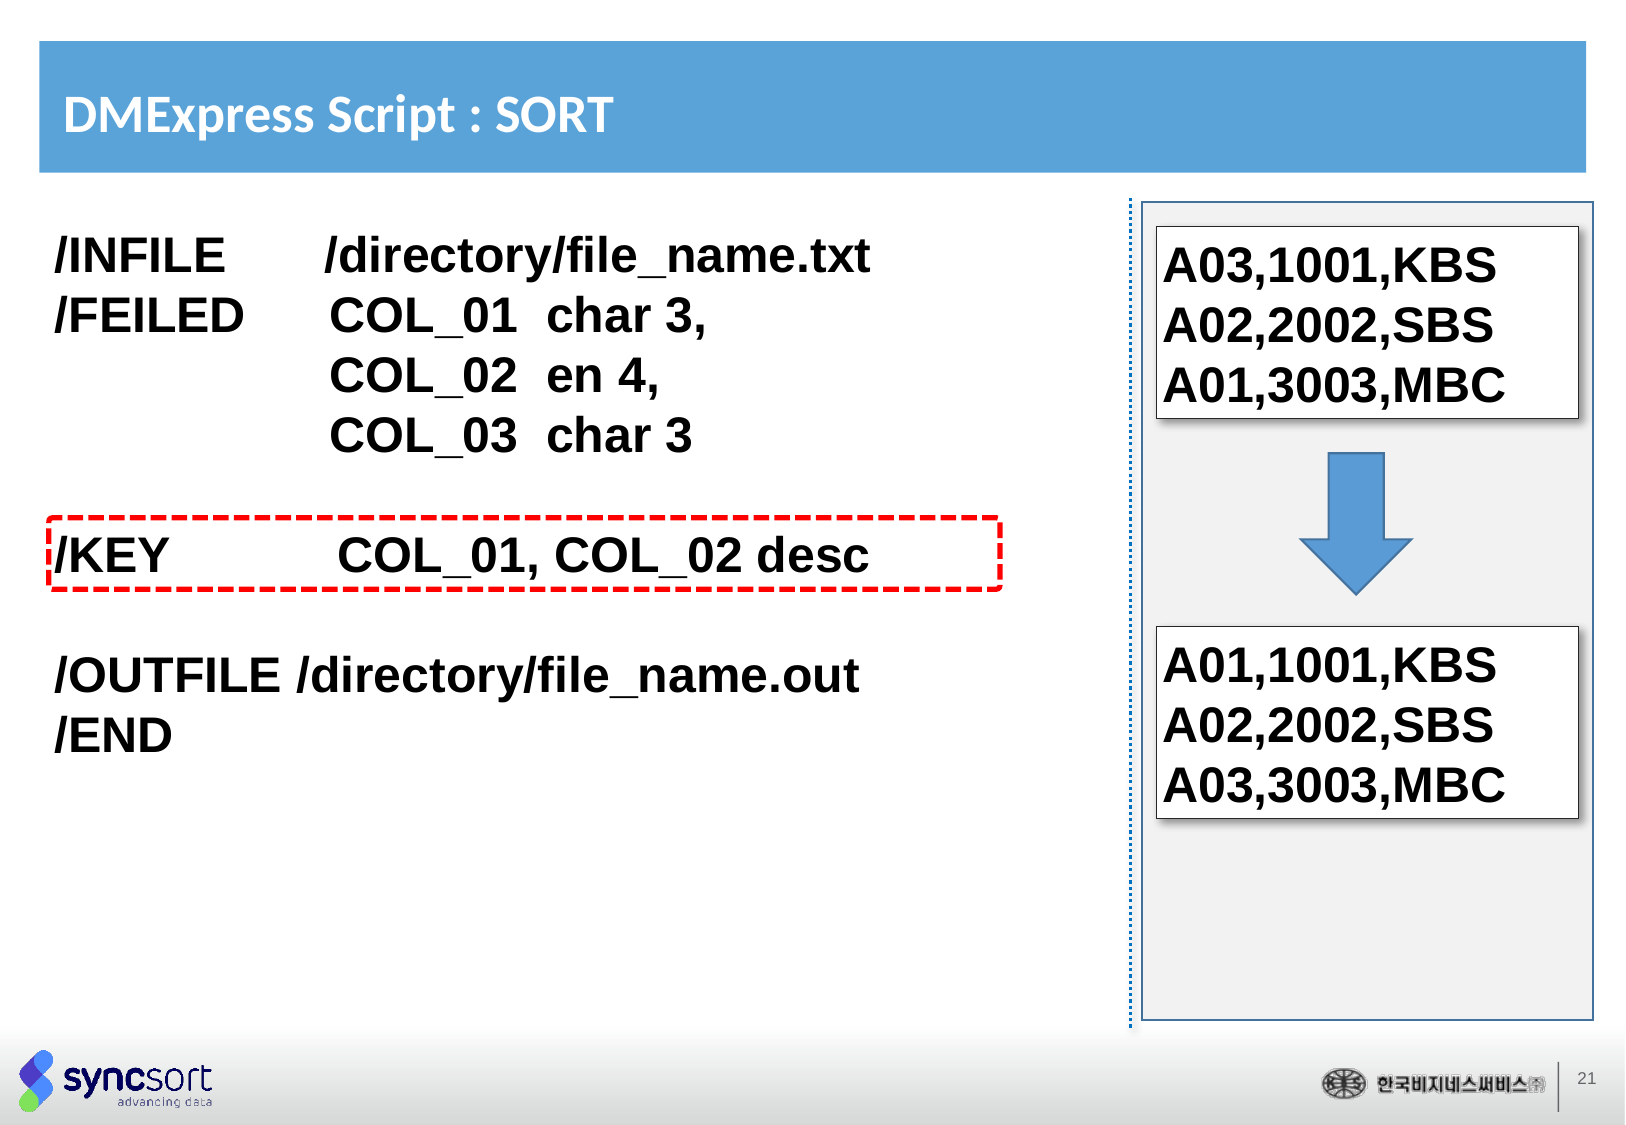

# DMExpress Script : SORT

/INFILE       /directory/file_name.txt
/FEILED      COL_01  char 3,
/FEILED      COL_02  en 4,
/FEILED      COL_03  char 3

/KEY            COL_01, COL_02 desc

/OUTFILE /directory/file_name.out
/END
A03,1001,KBS
A02,2002,SBS
A01,3003,MBC

A01,1001,KBS
A02,2002,SBS
A03,3003,MBC